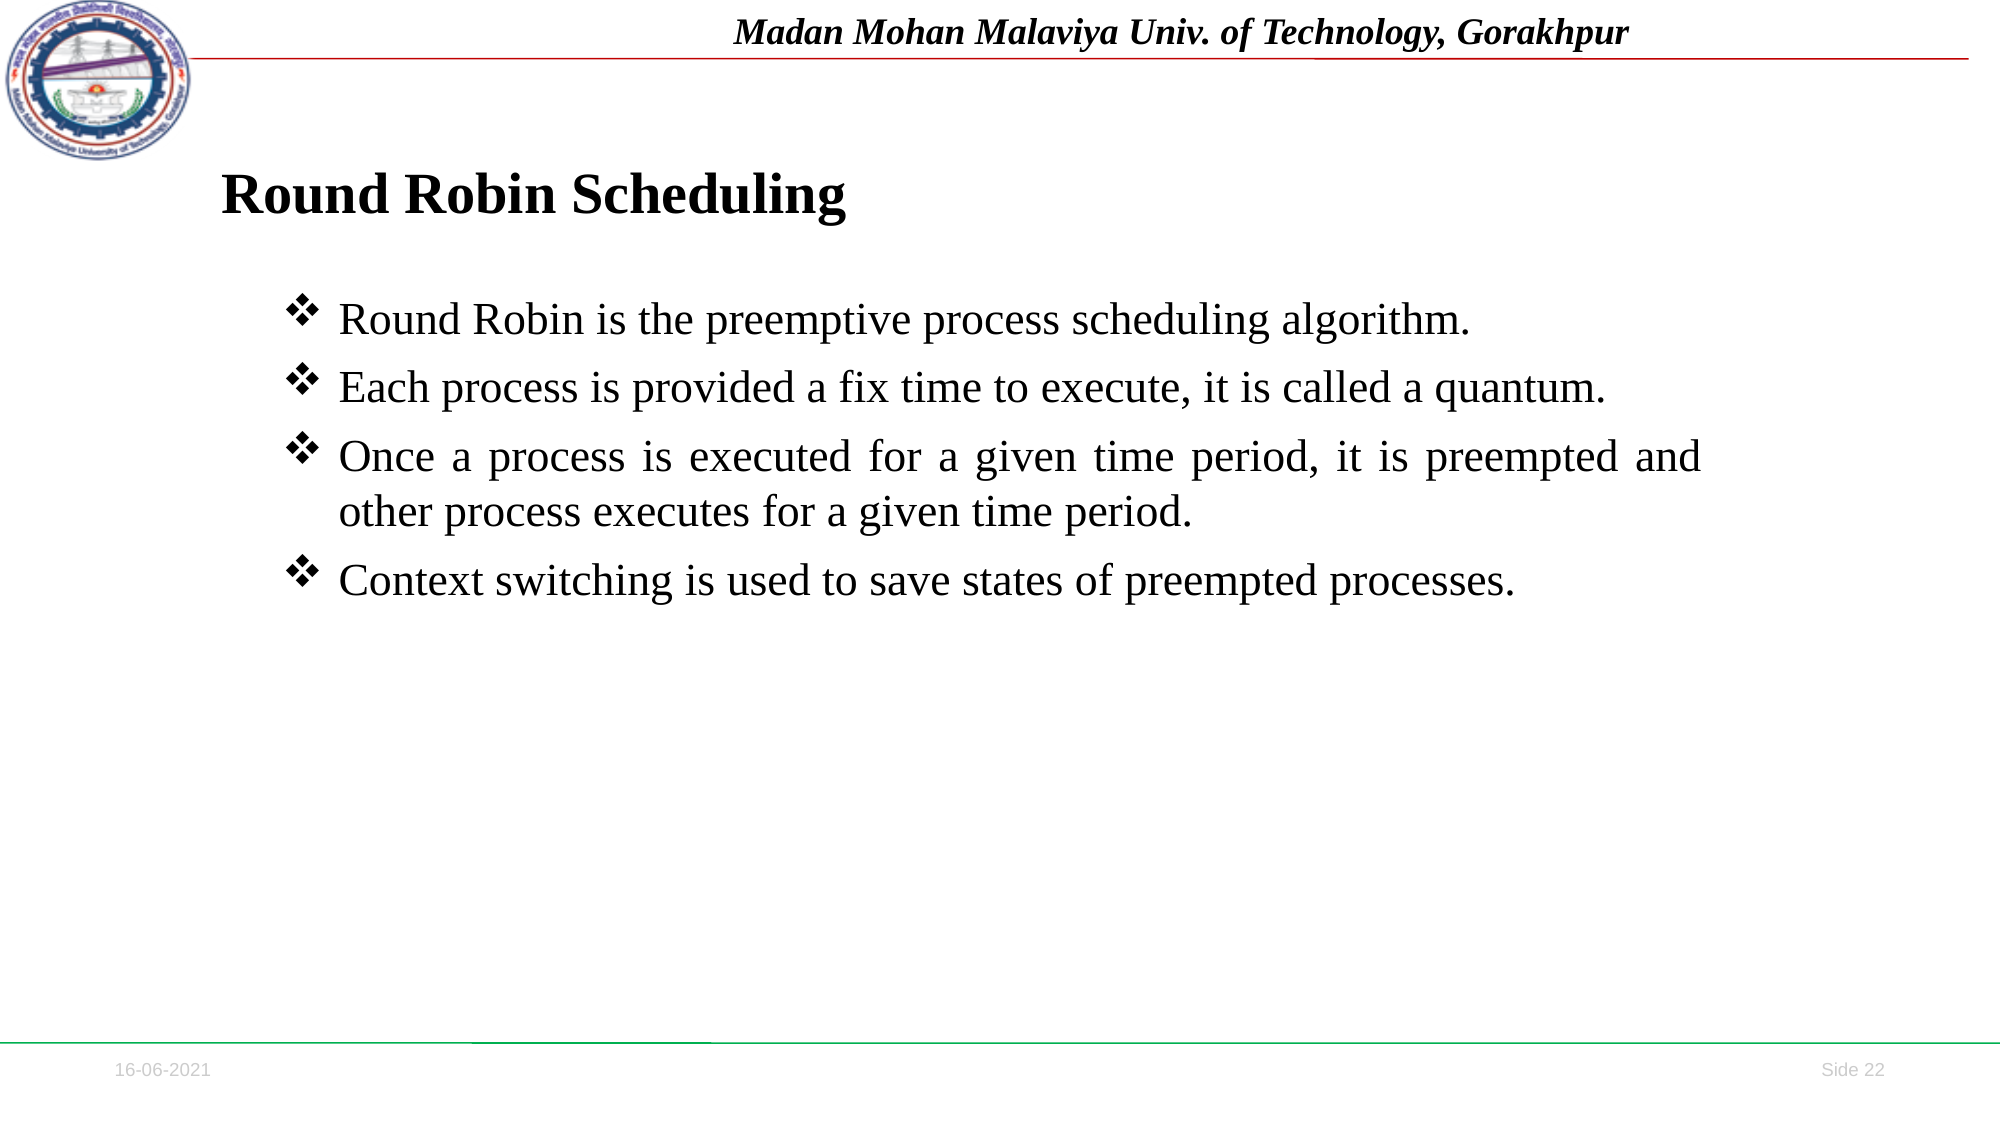

# Round Robin Scheduling
Round Robin is the preemptive process scheduling algorithm.
Each process is provided a fix time to execute, it is called a quantum.
Once a process is executed for a given time period, it is preempted and other process executes for a given time period.
Context switching is used to save states of preempted processes.